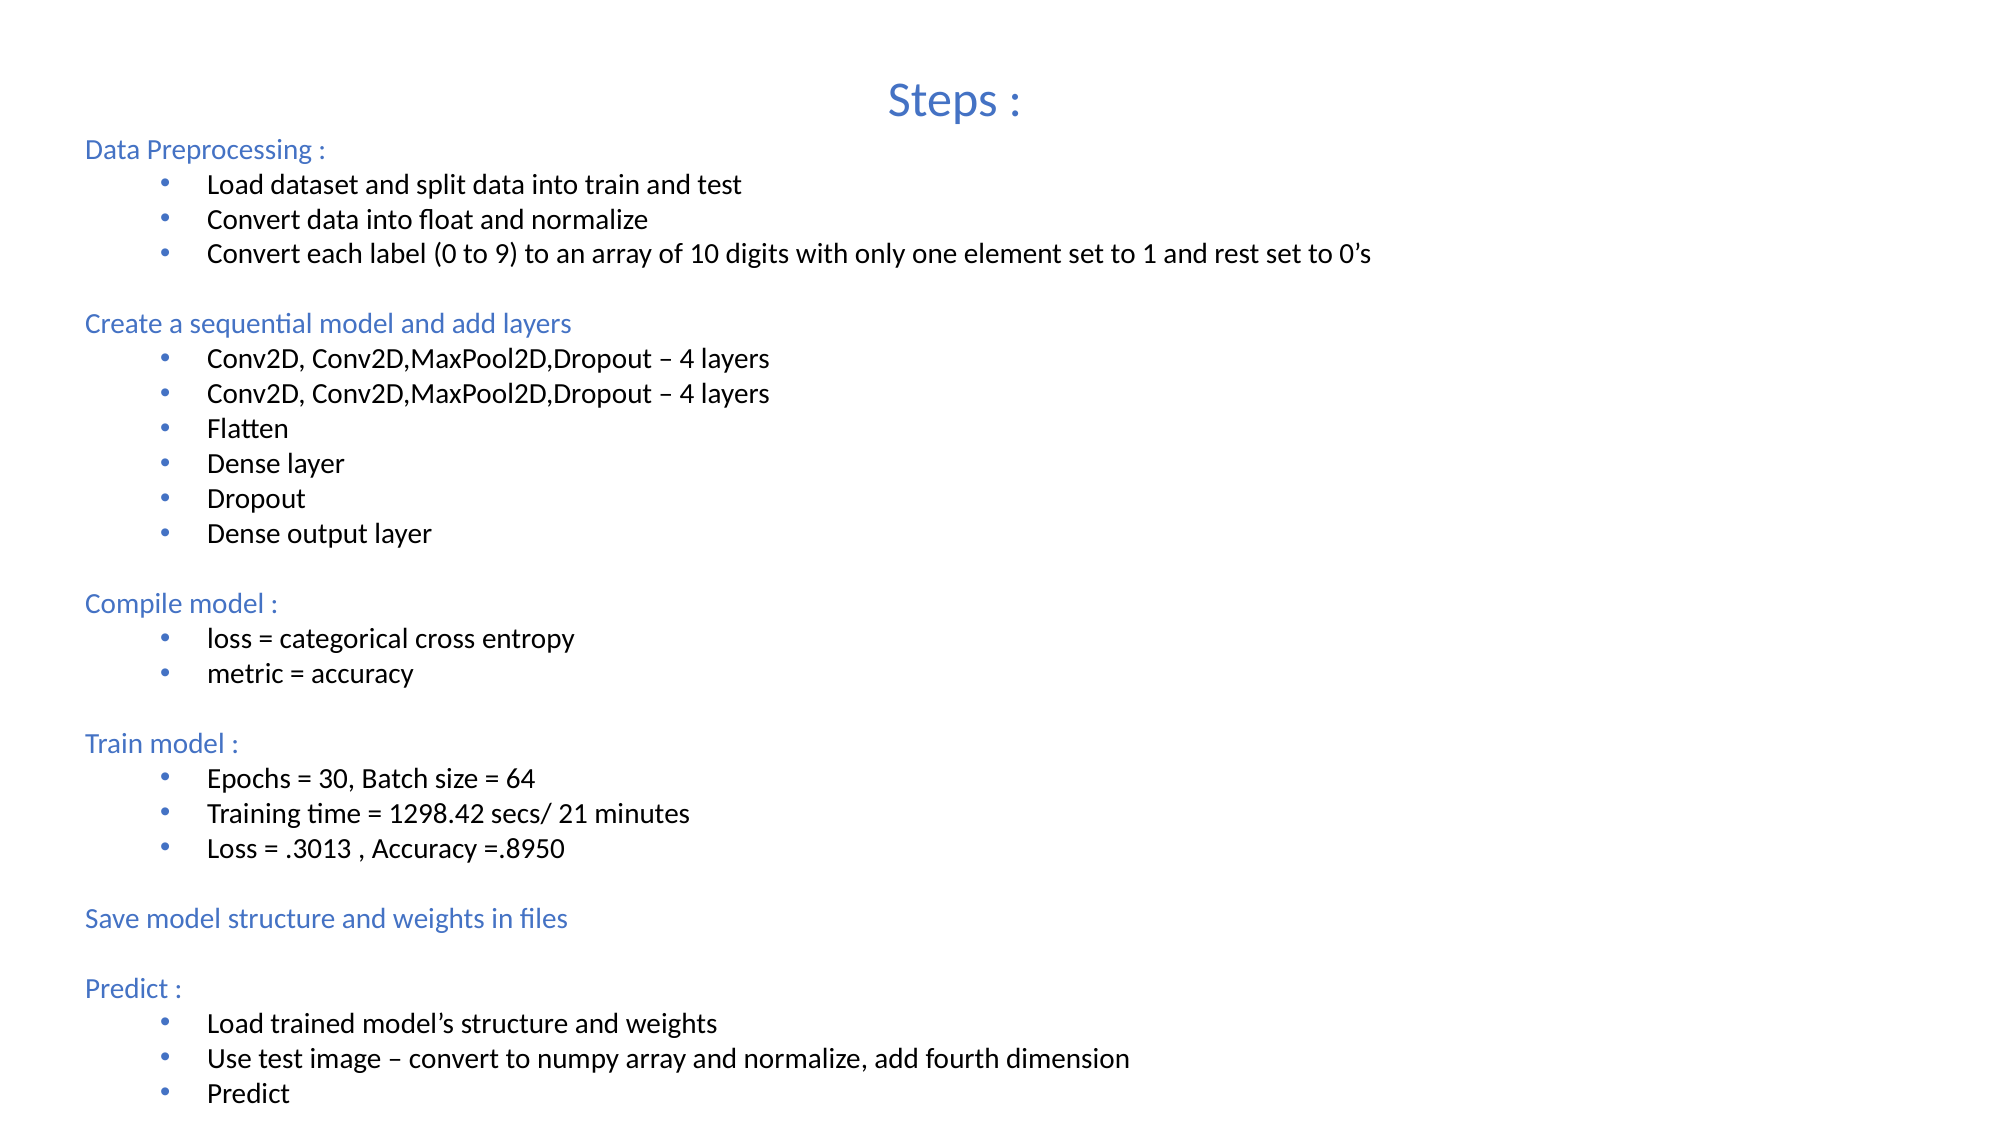

# Steps :
Data Preprocessing :
Load dataset and split data into train and test
Convert data into float and normalize
Convert each label (0 to 9) to an array of 10 digits with only one element set to 1 and rest set to 0’s

Create a sequential model and add layers
Conv2D, Conv2D,MaxPool2D,Dropout – 4 layers
Conv2D, Conv2D,MaxPool2D,Dropout – 4 layers
Flatten
Dense layer
Dropout
Dense output layer

Compile model :
loss = categorical cross entropy
metric = accuracy

Train model :
Epochs = 30, Batch size = 64
Training time = 1298.42 secs/ 21 minutes
Loss = .3013 , Accuracy =.8950

Save model structure and weights in files

Predict :
Load trained model’s structure and weights
Use test image – convert to numpy array and normalize, add fourth dimension
Predict